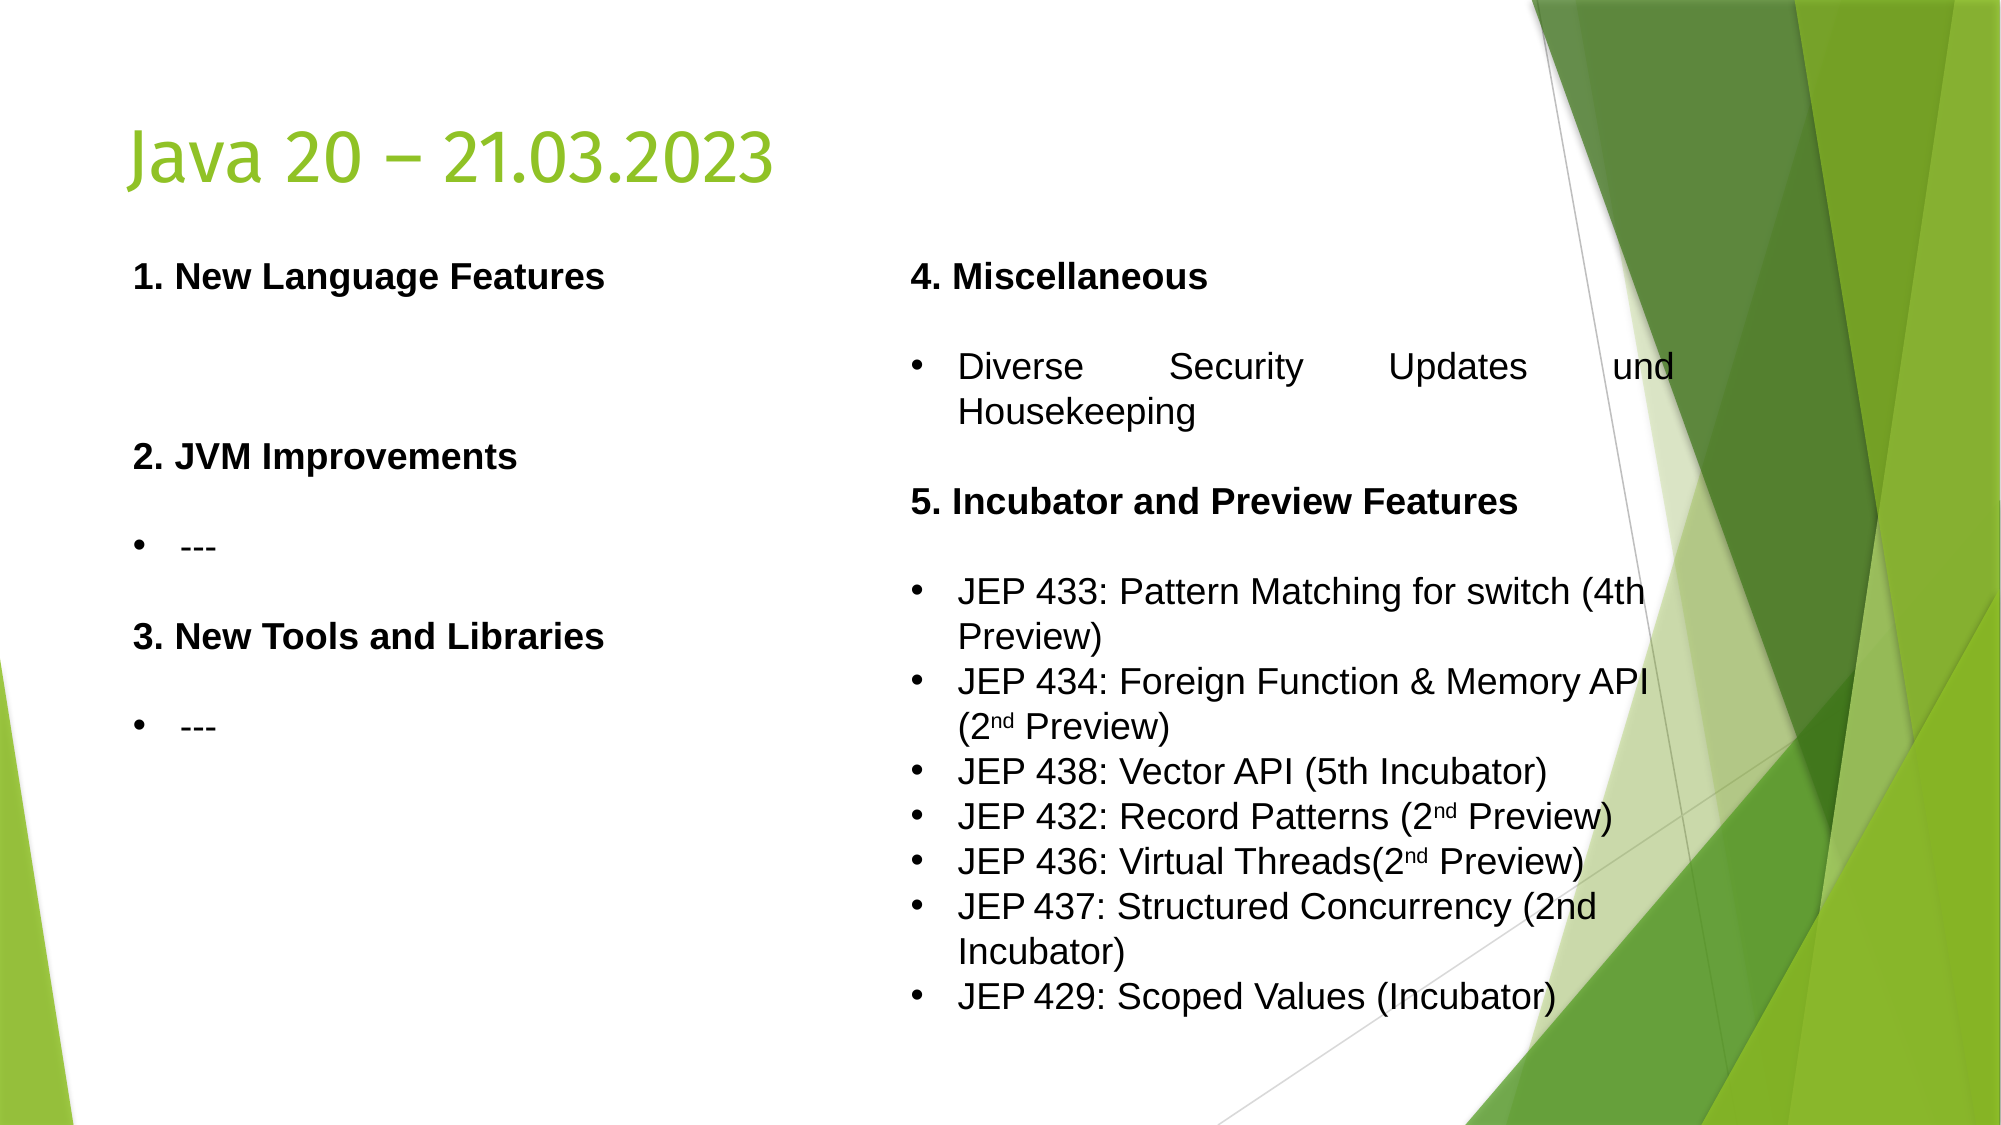

# Java 20 – 21.03.2023
1. New Language Features

2. JVM Improvements

---

3. New Tools and Libraries

---

4. Miscellaneous

Diverse Security Updates und Housekeeping

5. Incubator and Preview Features

JEP 433: Pattern Matching for switch (4th Preview)
JEP 434: Foreign Function & Memory API (2nd Preview)
JEP 438: Vector API (5th Incubator)
JEP 432: Record Patterns (2nd Preview)
JEP 436: Virtual Threads(2nd Preview)
JEP 437: Structured Concurrency (2nd Incubator)
JEP 429: Scoped Values (Incubator)